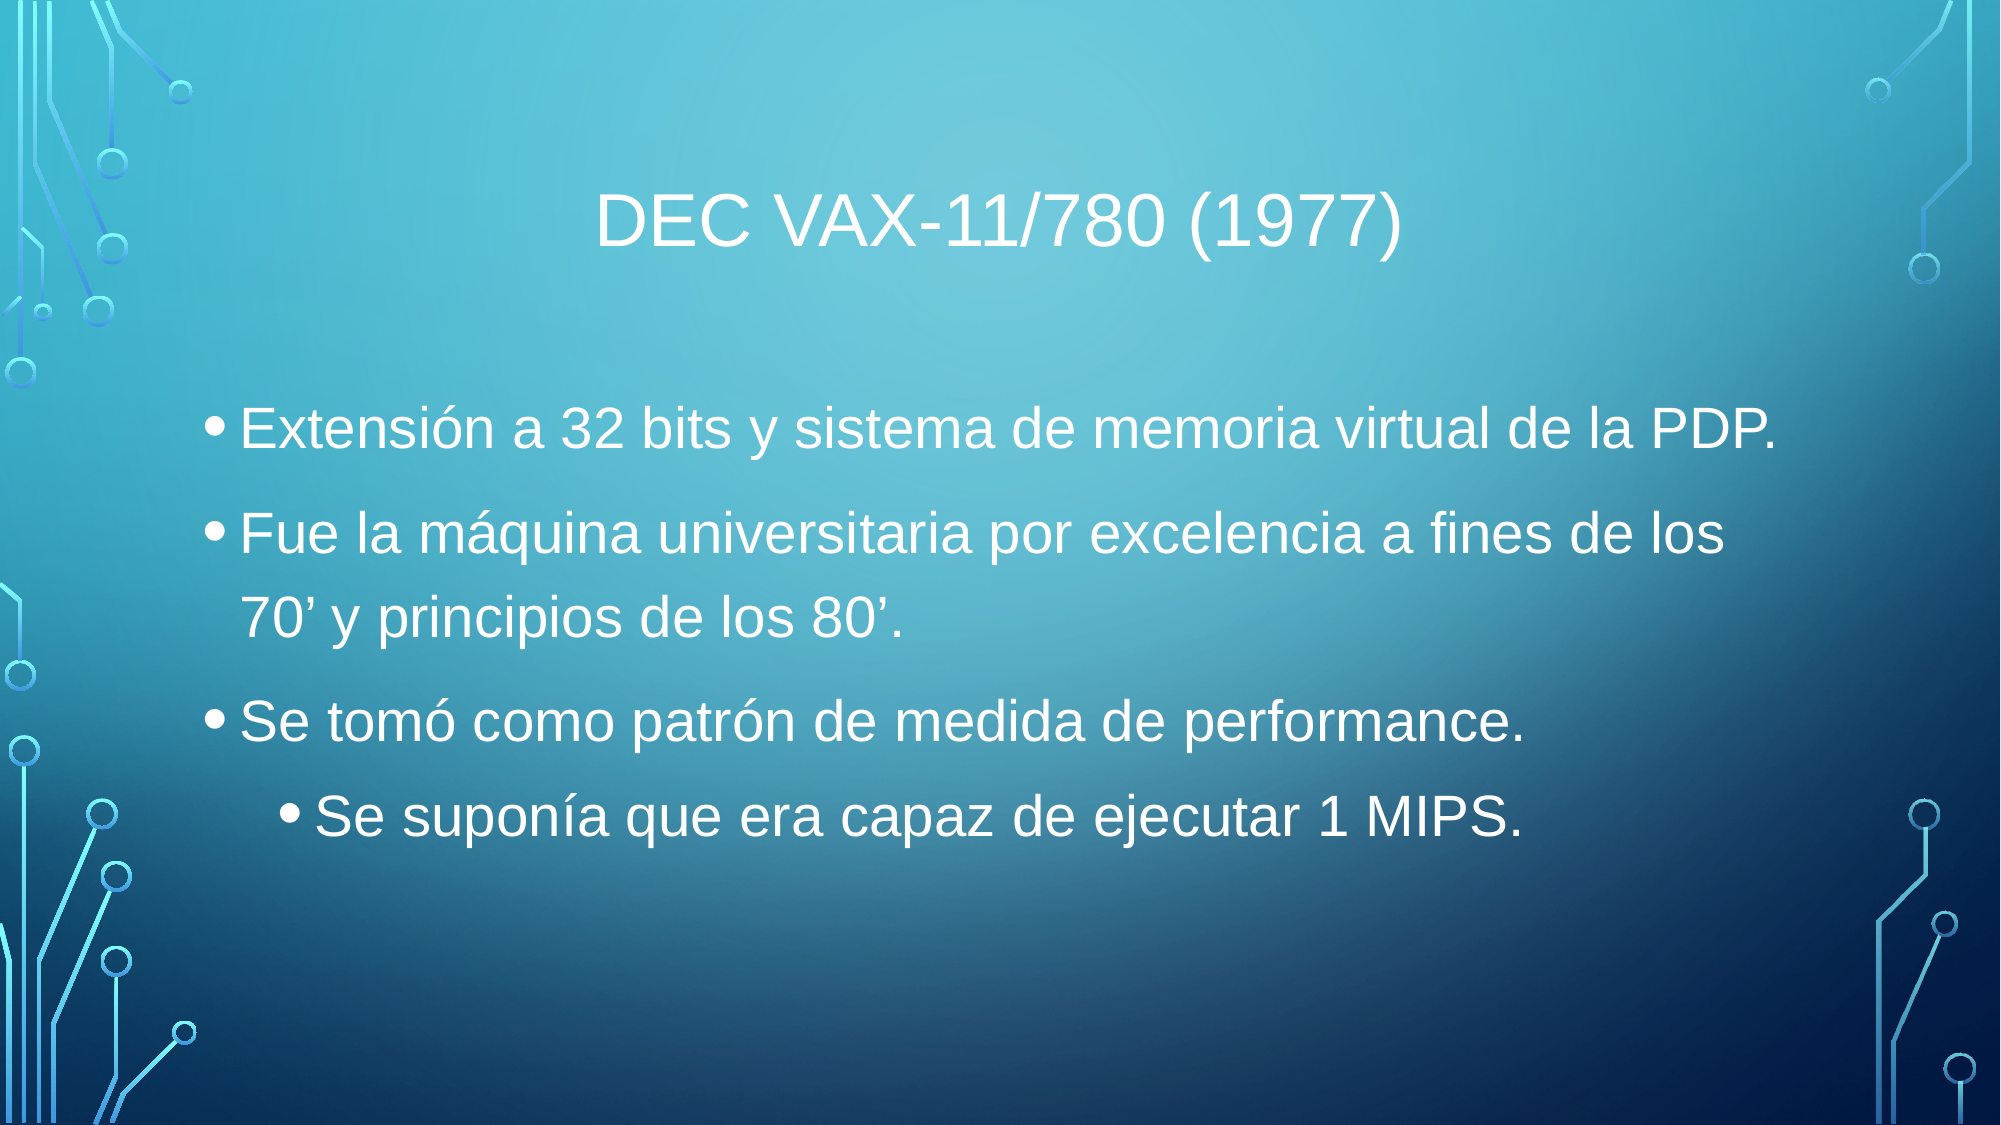

# DEC vax-11/780 (1977)
Extensión a 32 bits y sistema de memoria virtual de la PDP.
Fue la máquina universitaria por excelencia a fines de los 70’ y principios de los 80’.
Se tomó como patrón de medida de performance.
Se suponía que era capaz de ejecutar 1 MIPS.